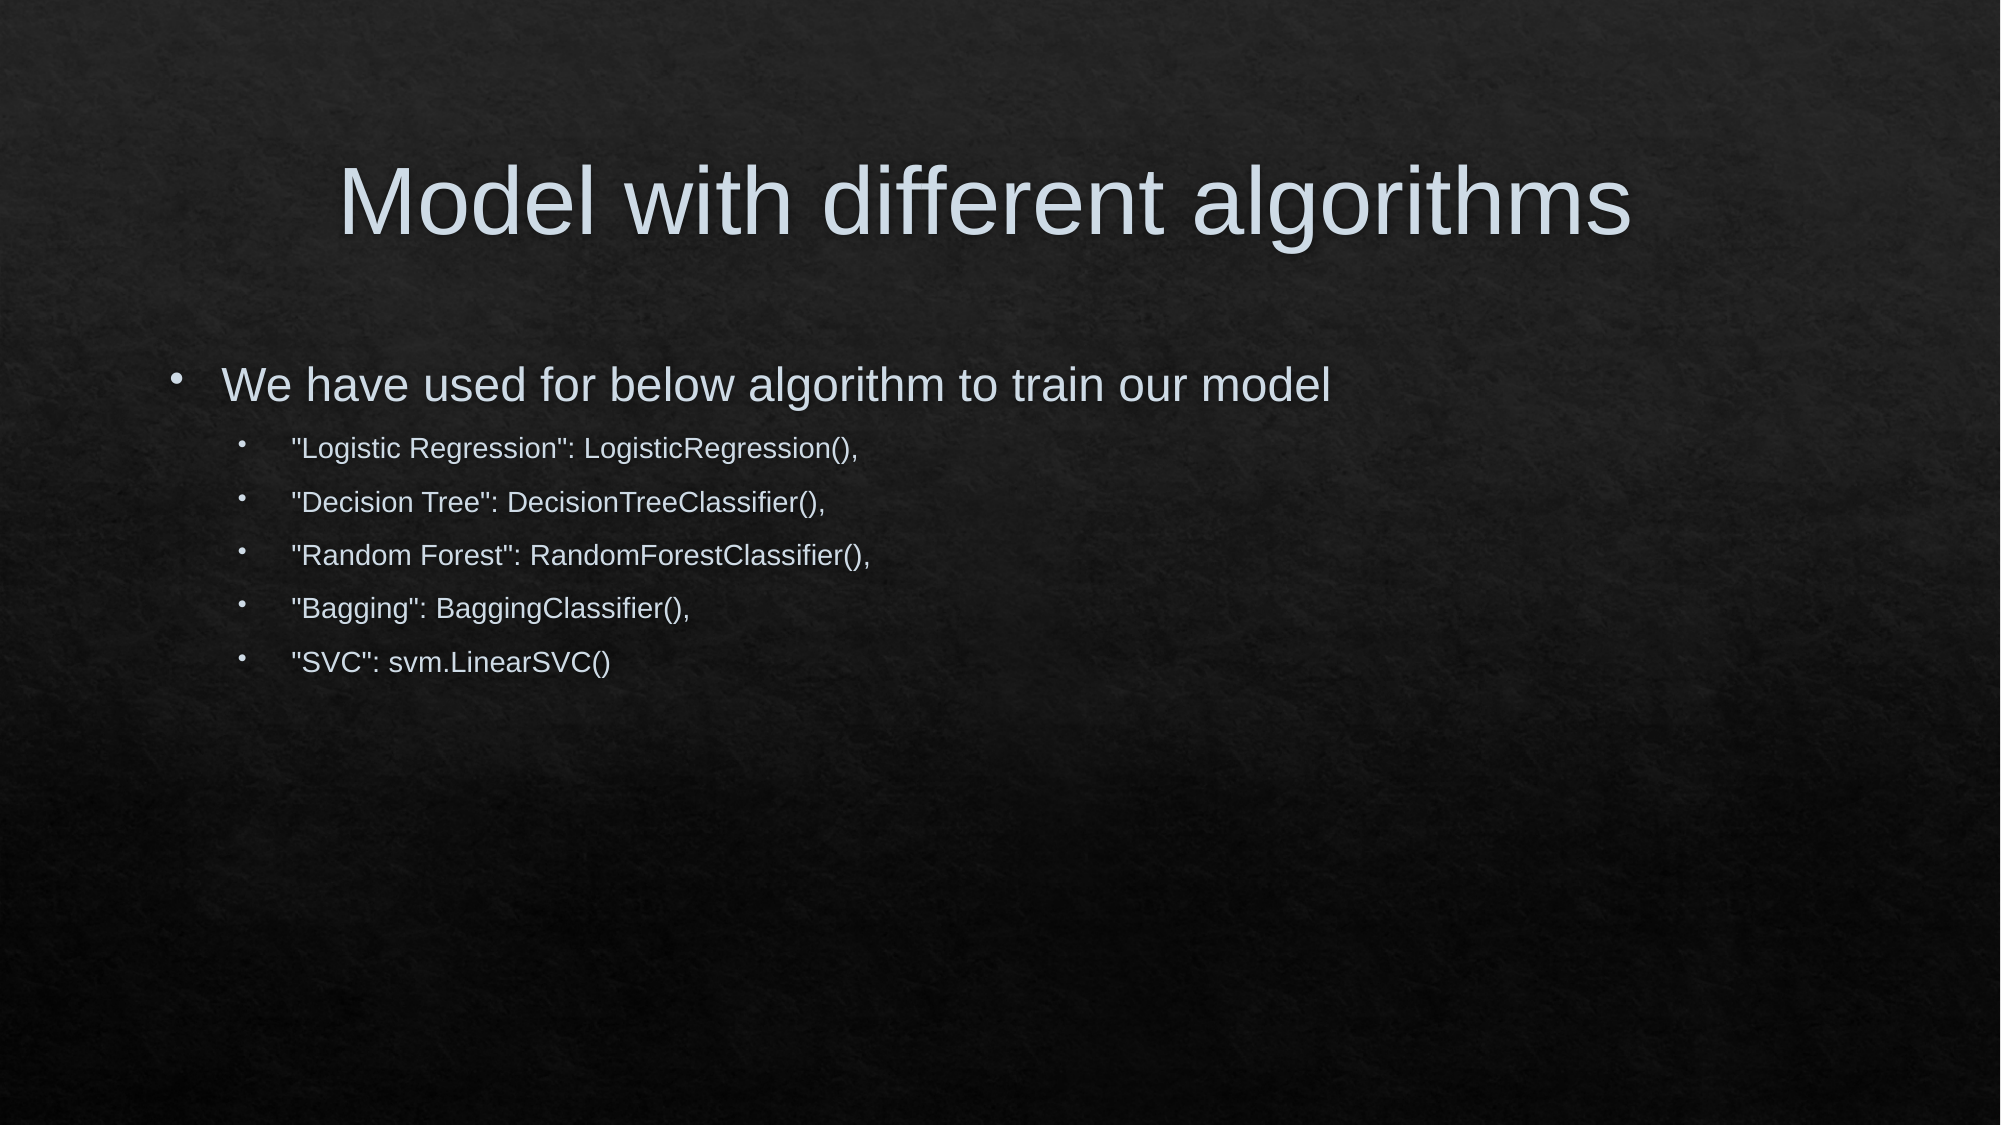

# Model with different algorithms
We have used for below algorithm to train our model
 "Logistic Regression": LogisticRegression(),
 "Decision Tree": DecisionTreeClassifier(),
 "Random Forest": RandomForestClassifier(),
 "Bagging": BaggingClassifier(),
 "SVC": svm.LinearSVC()